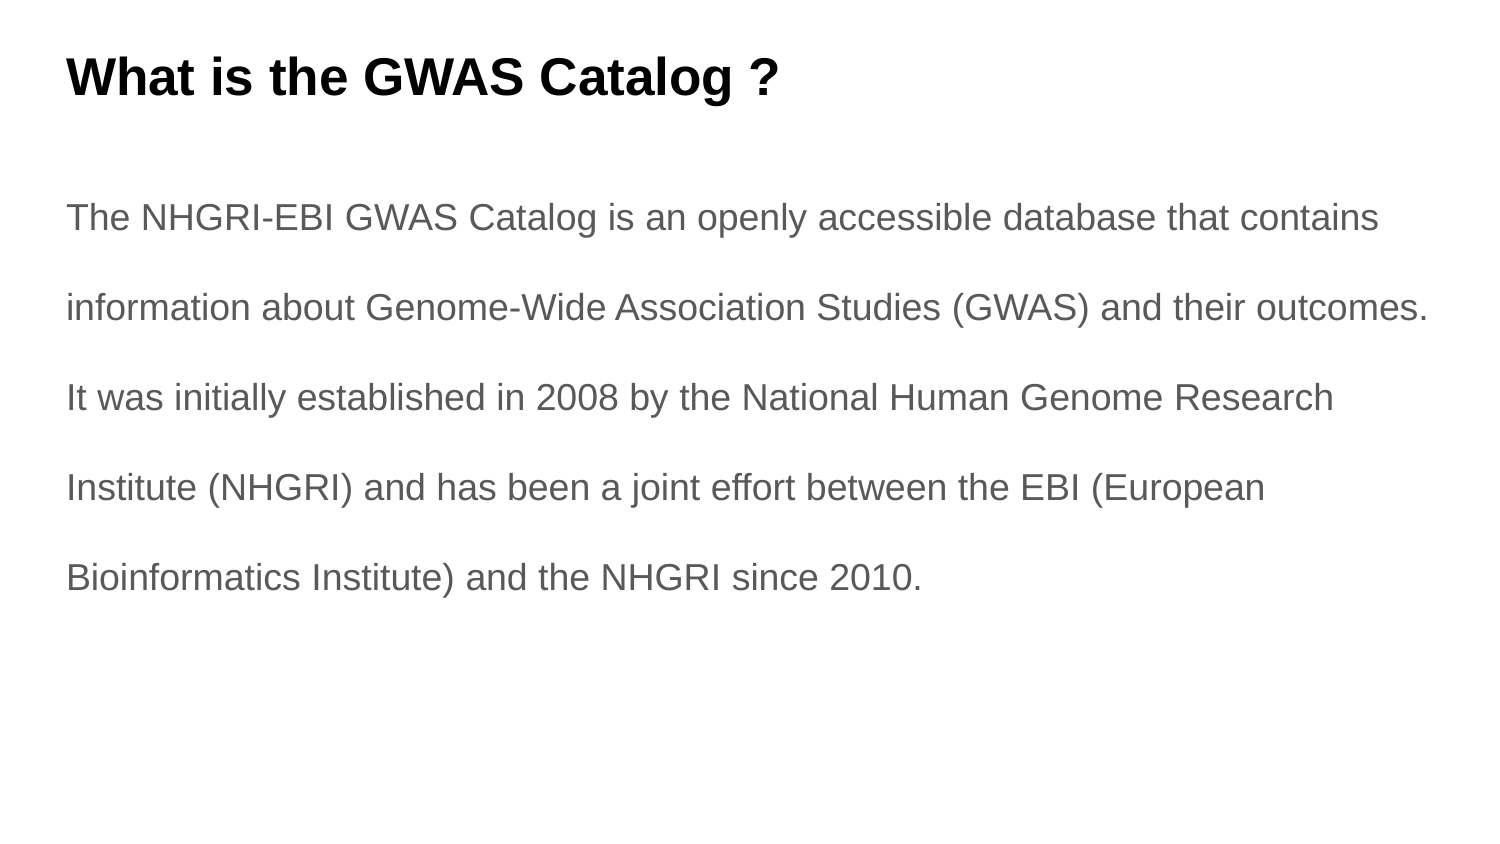

# What is the GWAS Catalog ?
The NHGRI-EBI GWAS Catalog is an openly accessible database that contains information about Genome-Wide Association Studies (GWAS) and their outcomes. It was initially established in 2008 by the National Human Genome Research Institute (NHGRI) and has been a joint effort between the EBI (European Bioinformatics Institute) and the NHGRI since 2010.